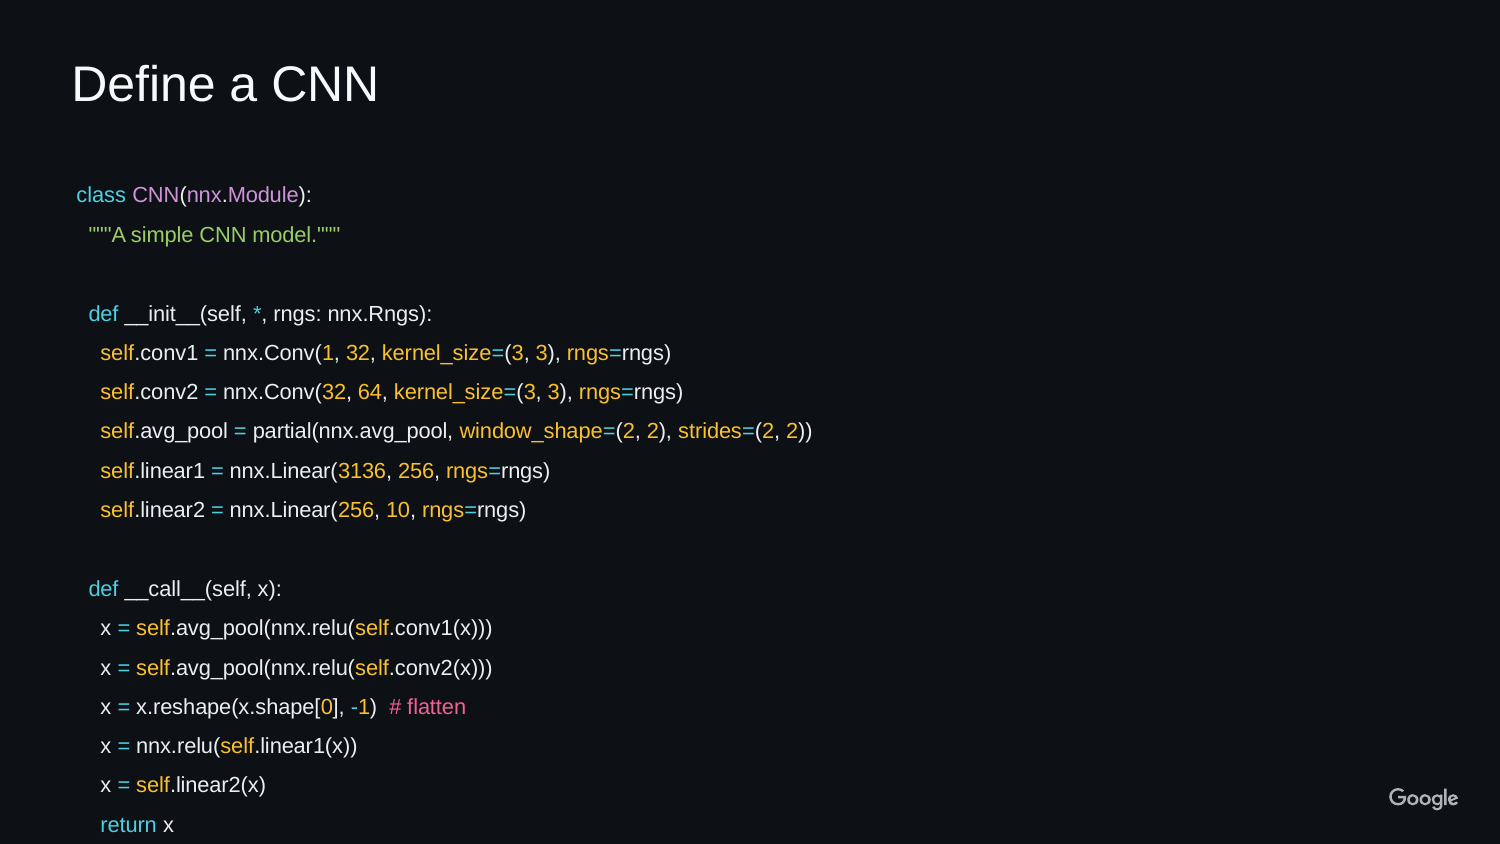

Define a CNN
class CNN(nnx.Module):
  """A simple CNN model."""

  def __init__(self, *, rngs: nnx.Rngs):
    self.conv1 = nnx.Conv(1, 32, kernel_size=(3, 3), rngs=rngs)
    self.conv2 = nnx.Conv(32, 64, kernel_size=(3, 3), rngs=rngs)
    self.avg_pool = partial(nnx.avg_pool, window_shape=(2, 2), strides=(2, 2))
    self.linear1 = nnx.Linear(3136, 256, rngs=rngs)
    self.linear2 = nnx.Linear(256, 10, rngs=rngs)

  def __call__(self, x):
    x = self.avg_pool(nnx.relu(self.conv1(x)))
    x = self.avg_pool(nnx.relu(self.conv2(x)))
    x = x.reshape(x.shape[0], -1)  # flatten
    x = nnx.relu(self.linear1(x))
    x = self.linear2(x)
    return x